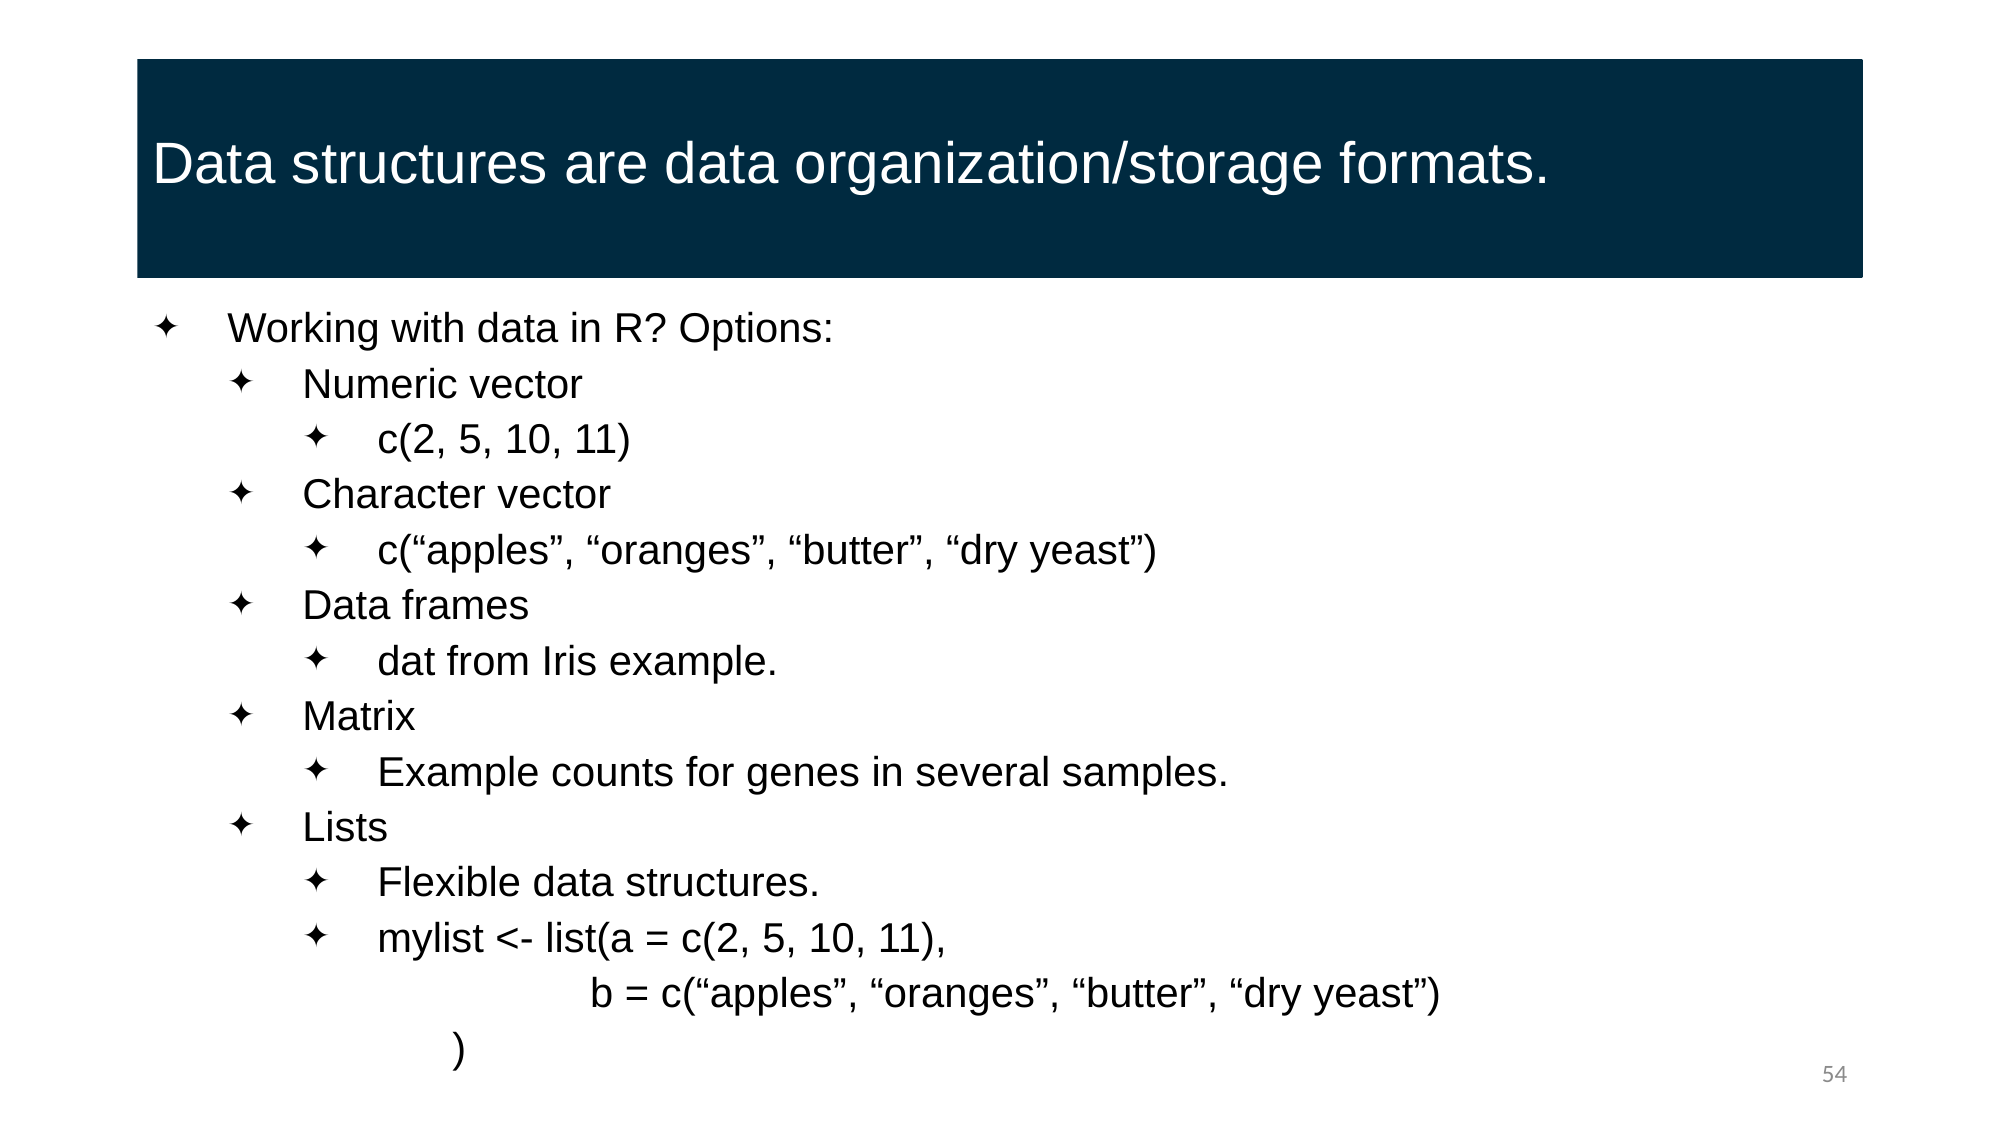

# Data structures are data organization/storage formats.
Working with data in R? Options:
Numeric vector
c(2, 5, 10, 11)
Character vector
c(“apples”, “oranges”, “butter”, “dry yeast”)
Data frames
dat from Iris example.
Matrix
Example counts for genes in several samples.
Lists
Flexible data structures.
mylist <- list(a = c(2, 5, 10, 11),
            b = c(“apples”, “oranges”, “butter”, “dry yeast”)
)

54